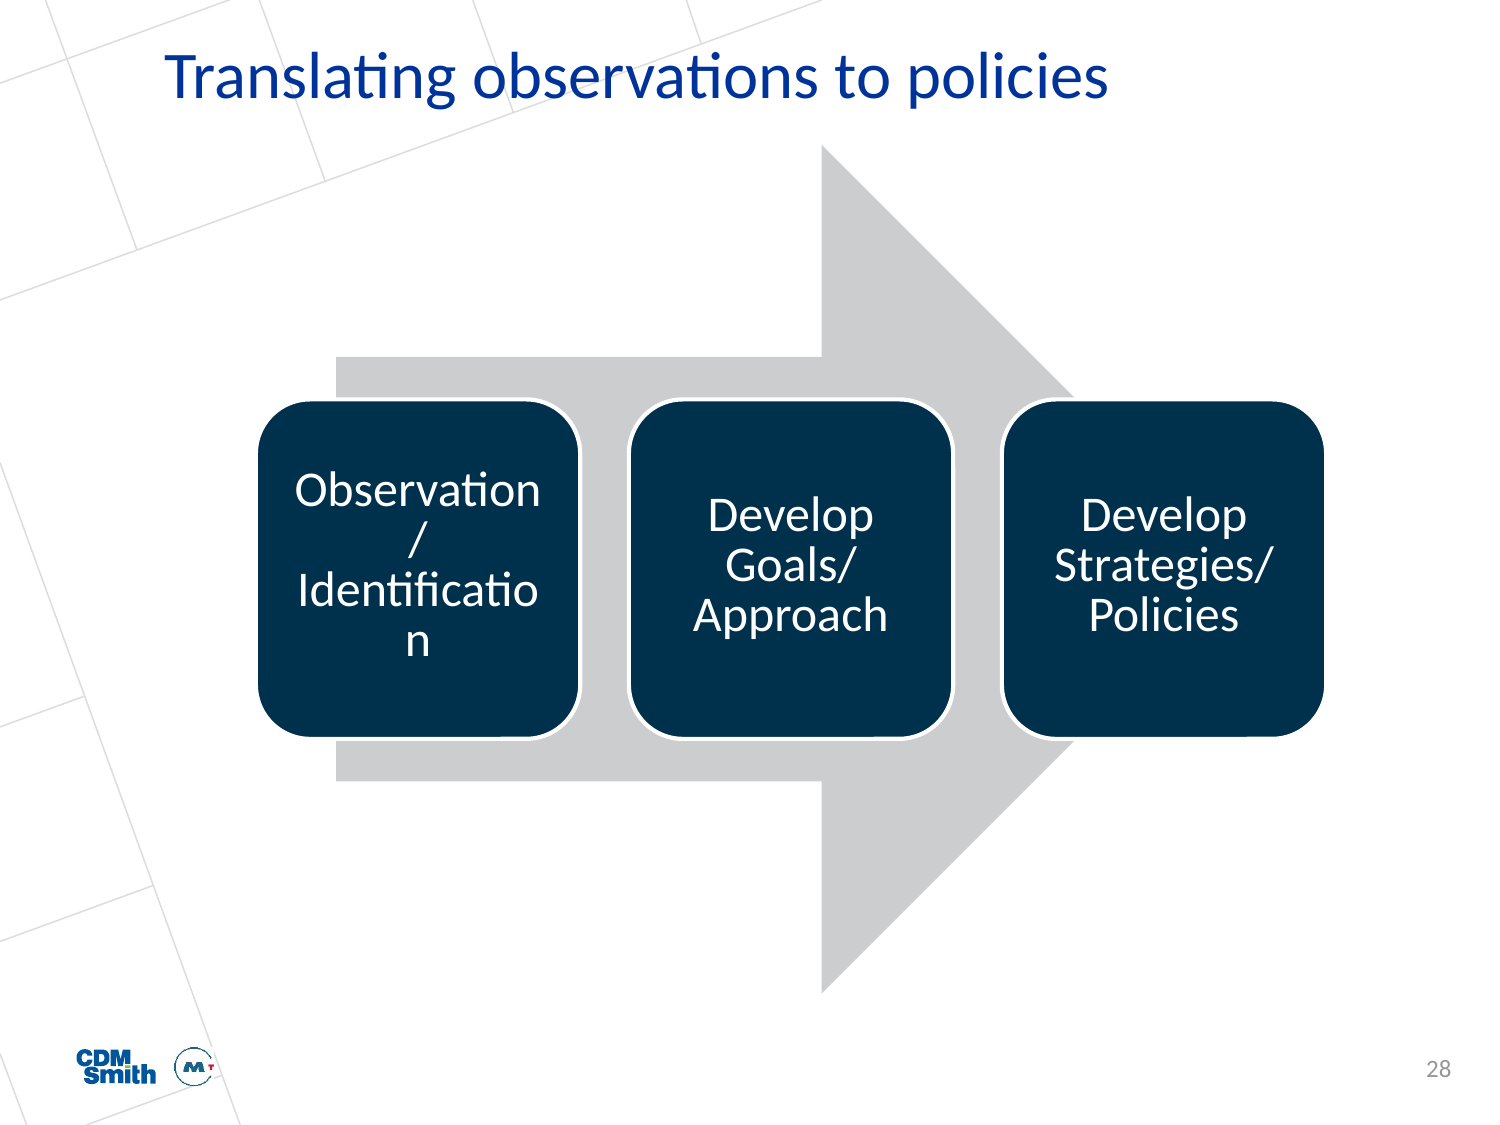

# Translating observations to policies
Observation/
Identification
Develop Goals/ Approach
Develop Strategies/ Policies
28